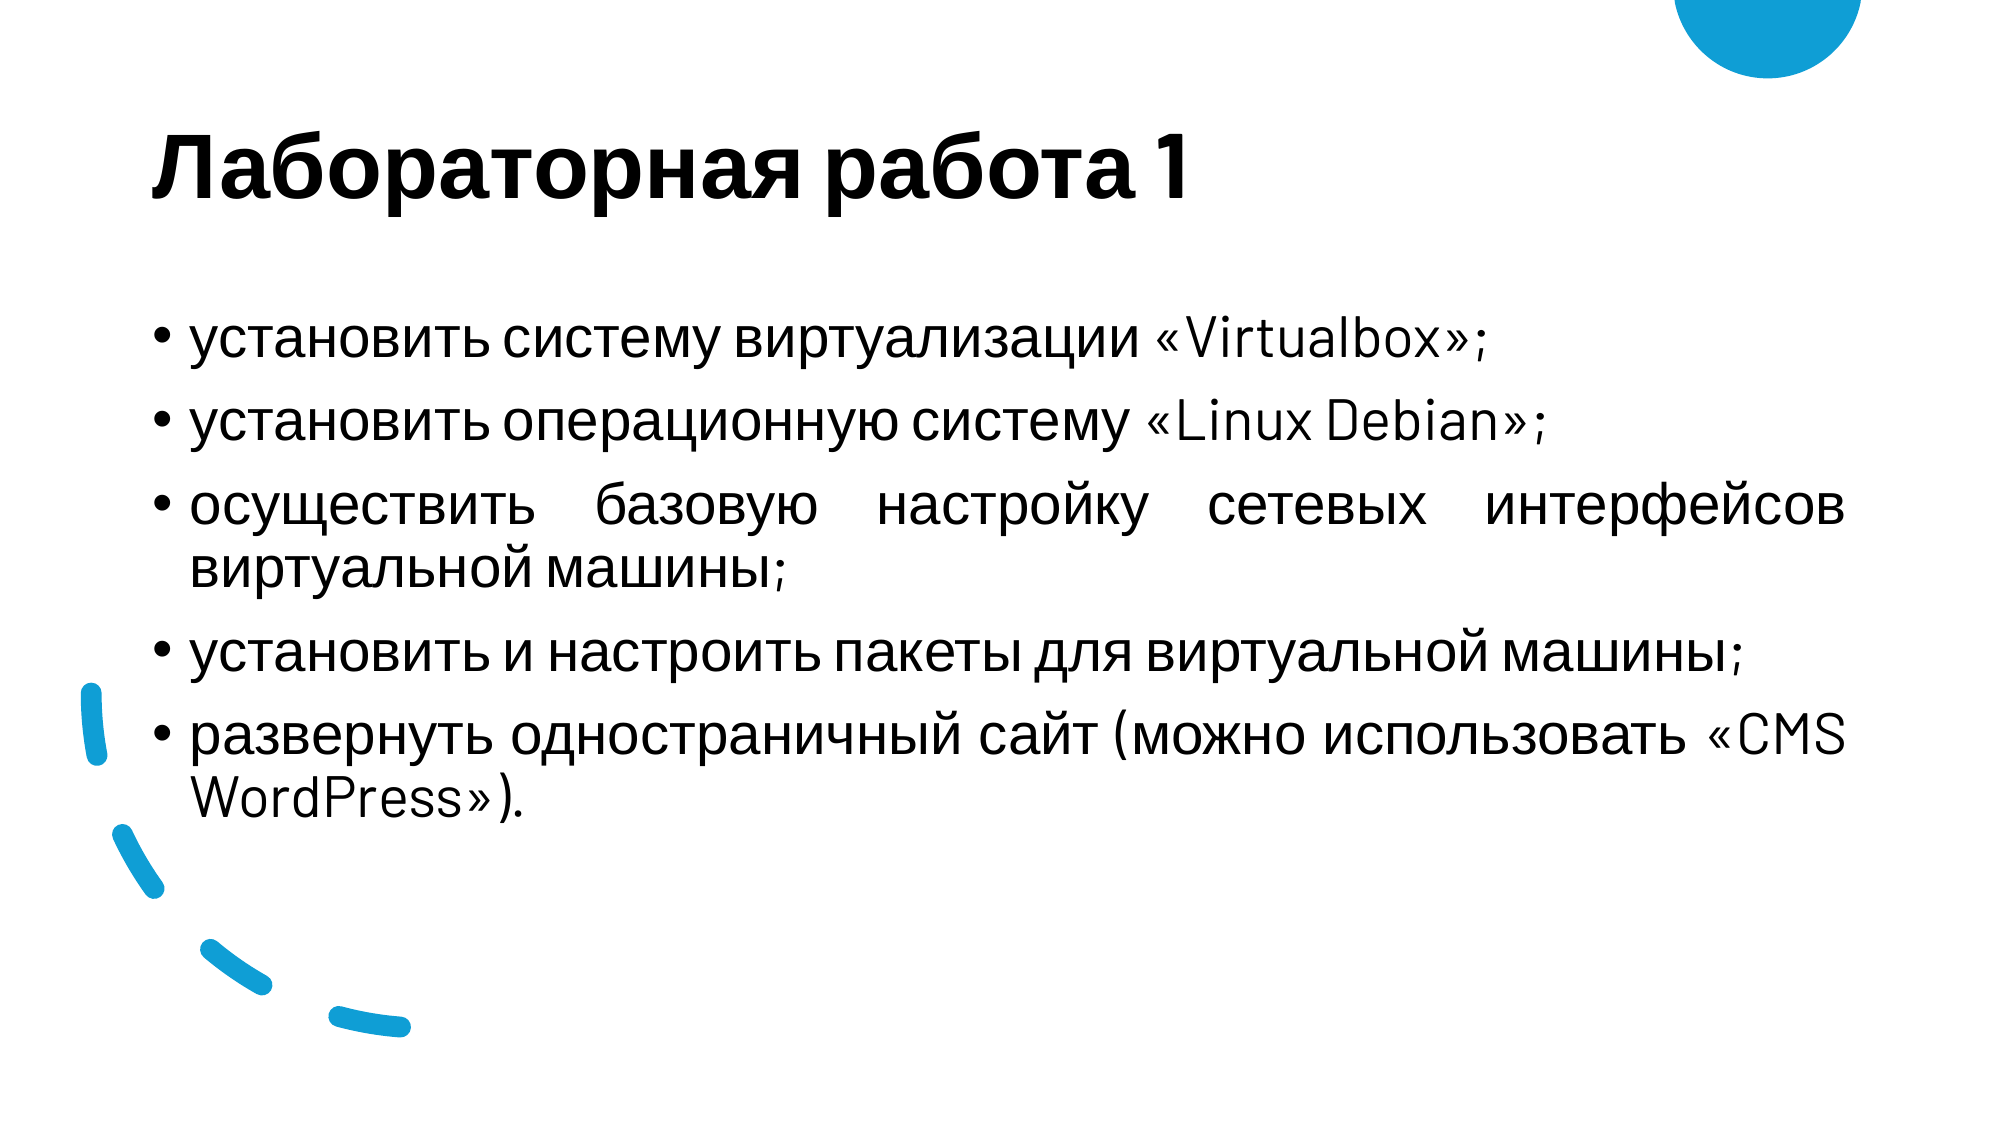

# Лабораторная работа 1
установить систему виртуализации «Virtualbox»;
установить операционную систему «Linux Debian»;
осуществить базовую настройку сетевых интерфейсов виртуальной машины;
установить и настроить пакеты для виртуальной машины;
развернуть одностраничный сайт (можно использовать «CMS WordPress»).